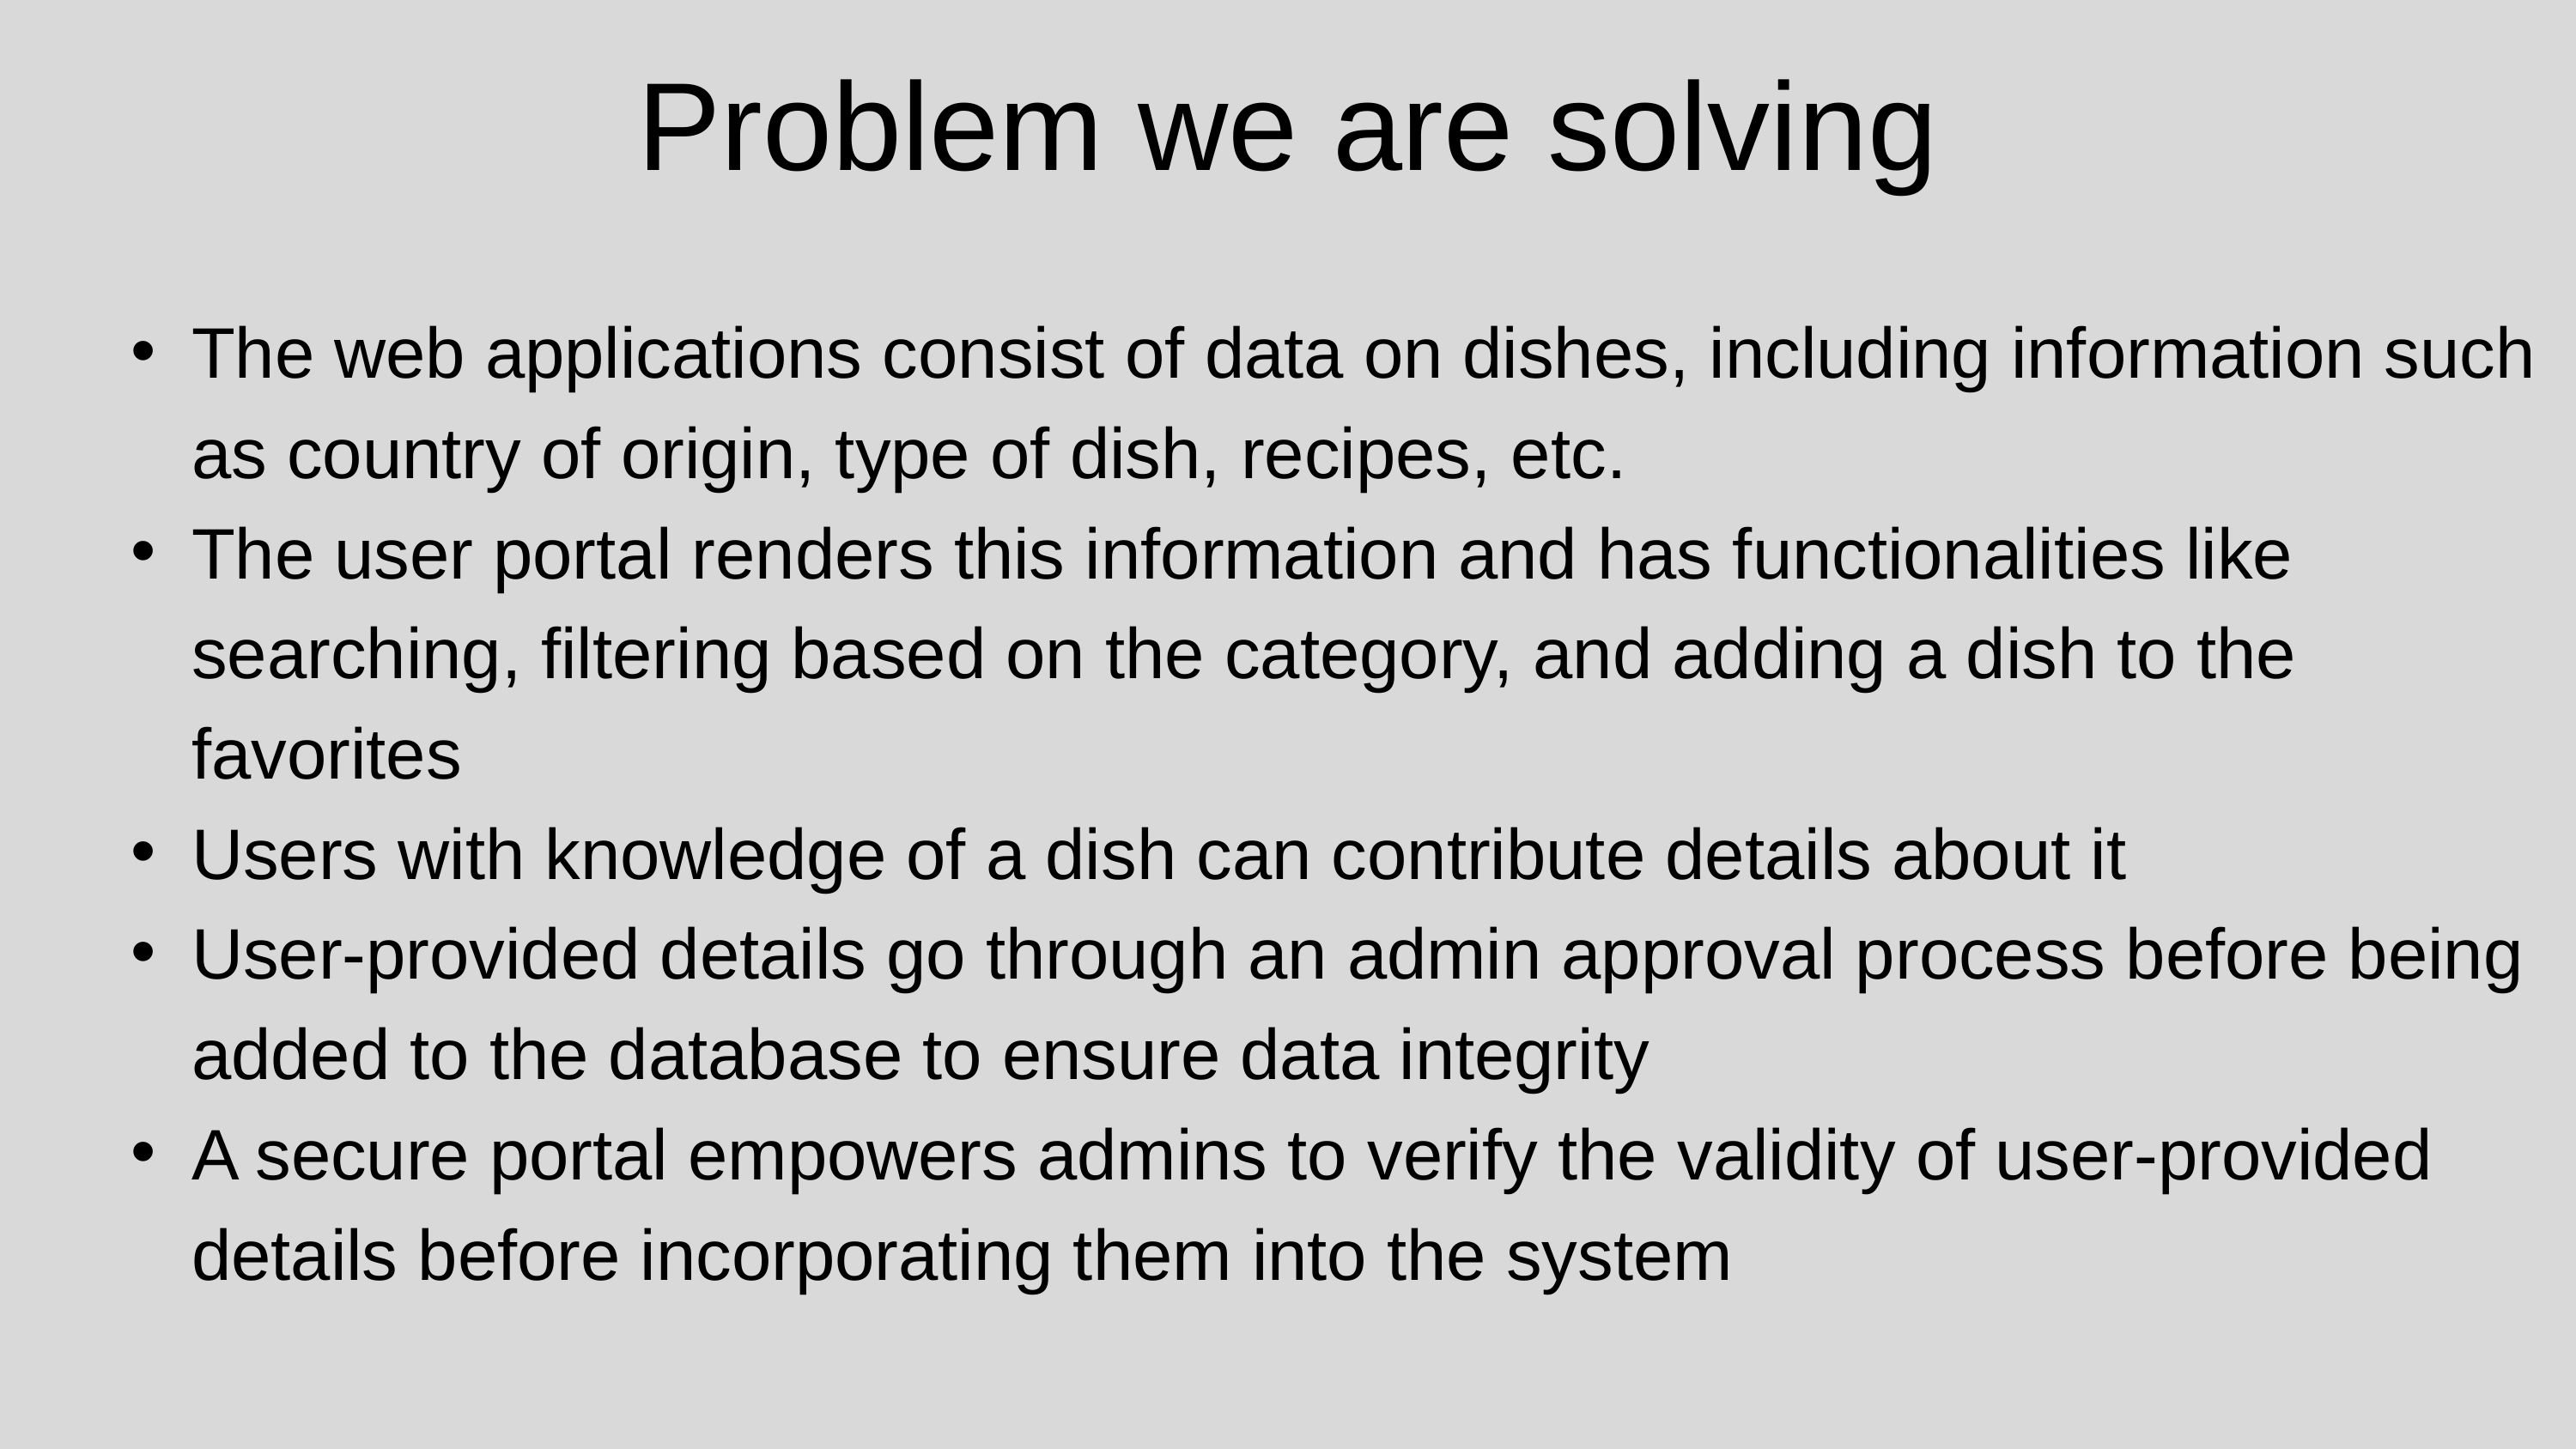

Problem we are solving
The web applications consist of data on dishes, including information such as country of origin, type of dish, recipes, etc.
The user portal renders this information and has functionalities like searching, filtering based on the category, and adding a dish to the favorites
Users with knowledge of a dish can contribute details about it
User-provided details go through an admin approval process before being added to the database to ensure data integrity
A secure portal empowers admins to verify the validity of user-provided details before incorporating them into the system